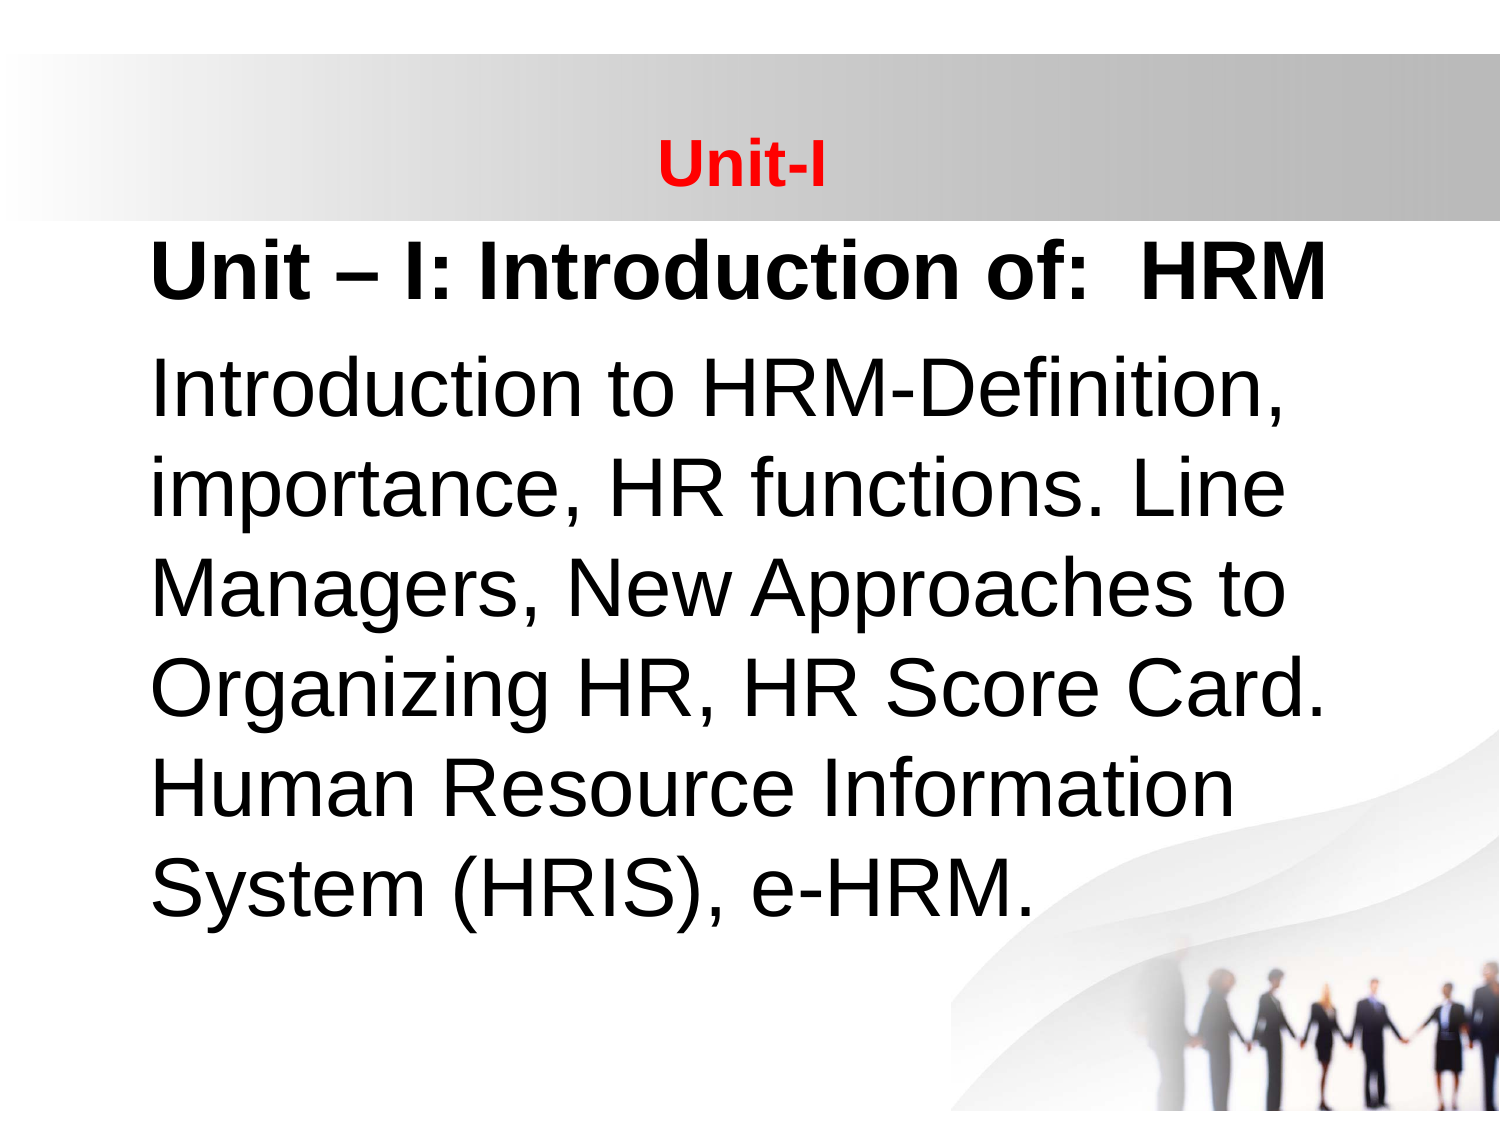

Unit-I
Unit – I: Introduction of:  HRM
Introduction to HRM-Definition, importance, HR functions. Line Managers, New Approaches to Organizing HR, HR Score Card. Human Resource Information System (HRIS), e-HRM.